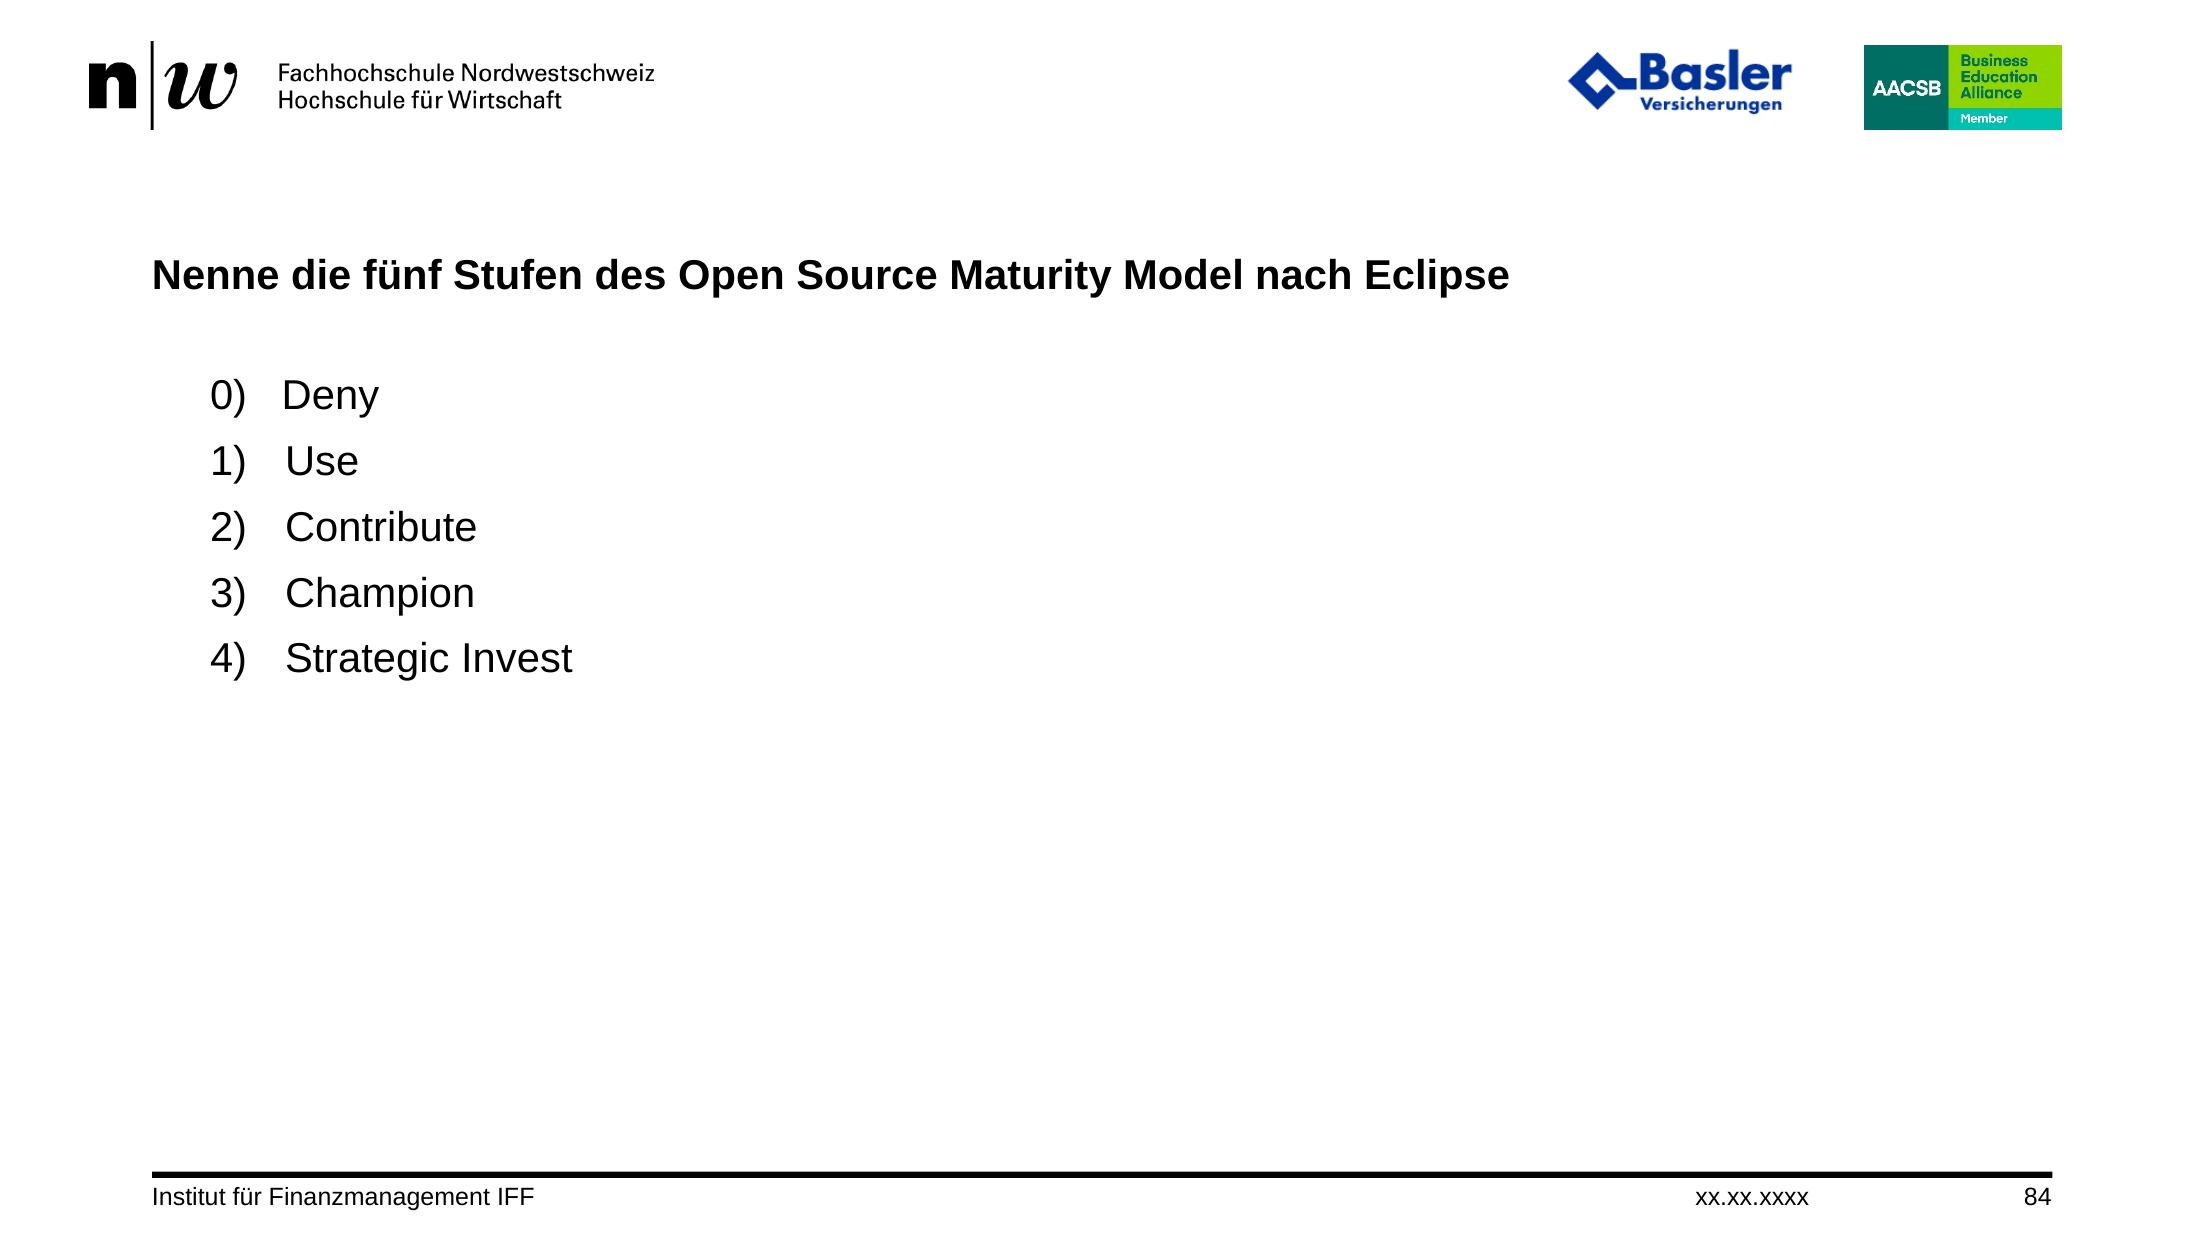

# Nenne die fünf Stufen des Open Source Maturity Model nach Eclipse
0)   Deny
Use
Contribute
Champion
Strategic Invest

Institut für Finanzmanagement IFF
xx.xx.xxxx
84